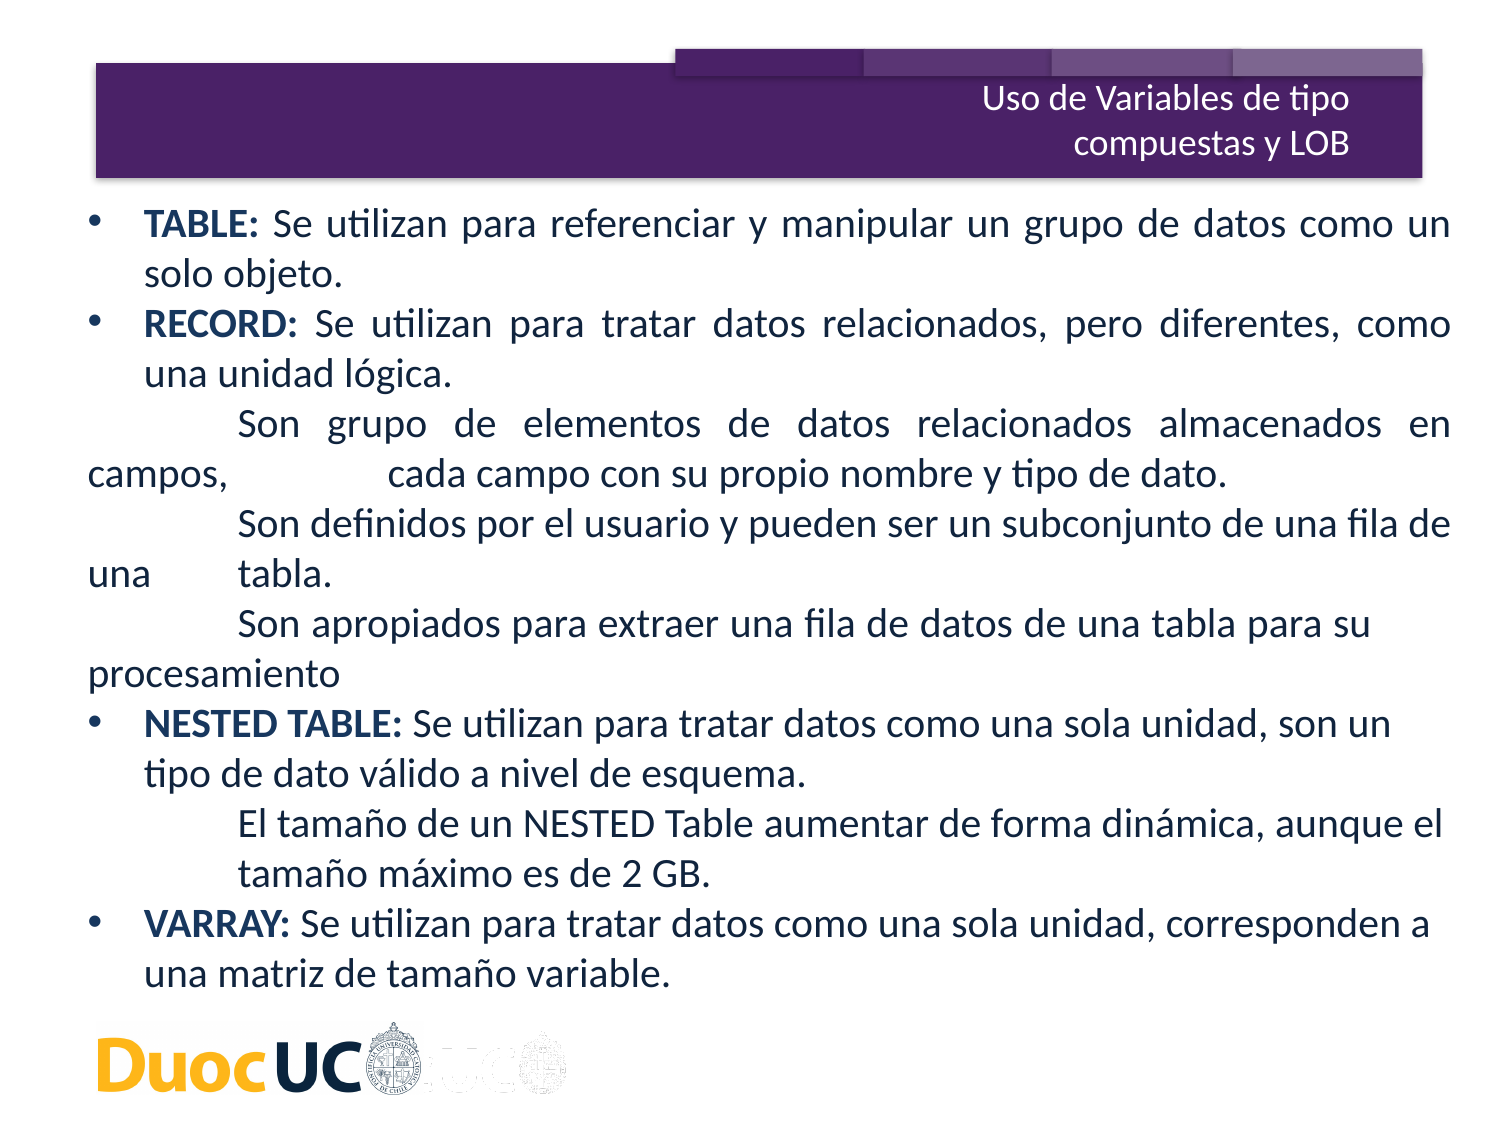

Uso de Variables de tipo compuestas y LOB
TABLE: Se utilizan para referenciar y manipular un grupo de datos como un solo objeto.
RECORD: Se utilizan para tratar datos relacionados, pero diferentes, como una unidad lógica.
	Son grupo de elementos de datos relacionados almacenados en campos, 	cada campo con su propio nombre y tipo de dato.
	Son definidos por el usuario y pueden ser un subconjunto de una fila de una 	tabla.
	Son apropiados para extraer una fila de datos de una tabla para su 	procesamiento
NESTED TABLE: Se utilizan para tratar datos como una sola unidad, son un tipo de dato válido a nivel de esquema.
	El tamaño de un NESTED Table aumentar de forma dinámica, aunque el 	tamaño máximo es de 2 GB.
VARRAY: Se utilizan para tratar datos como una sola unidad, corresponden a una matriz de tamaño variable.